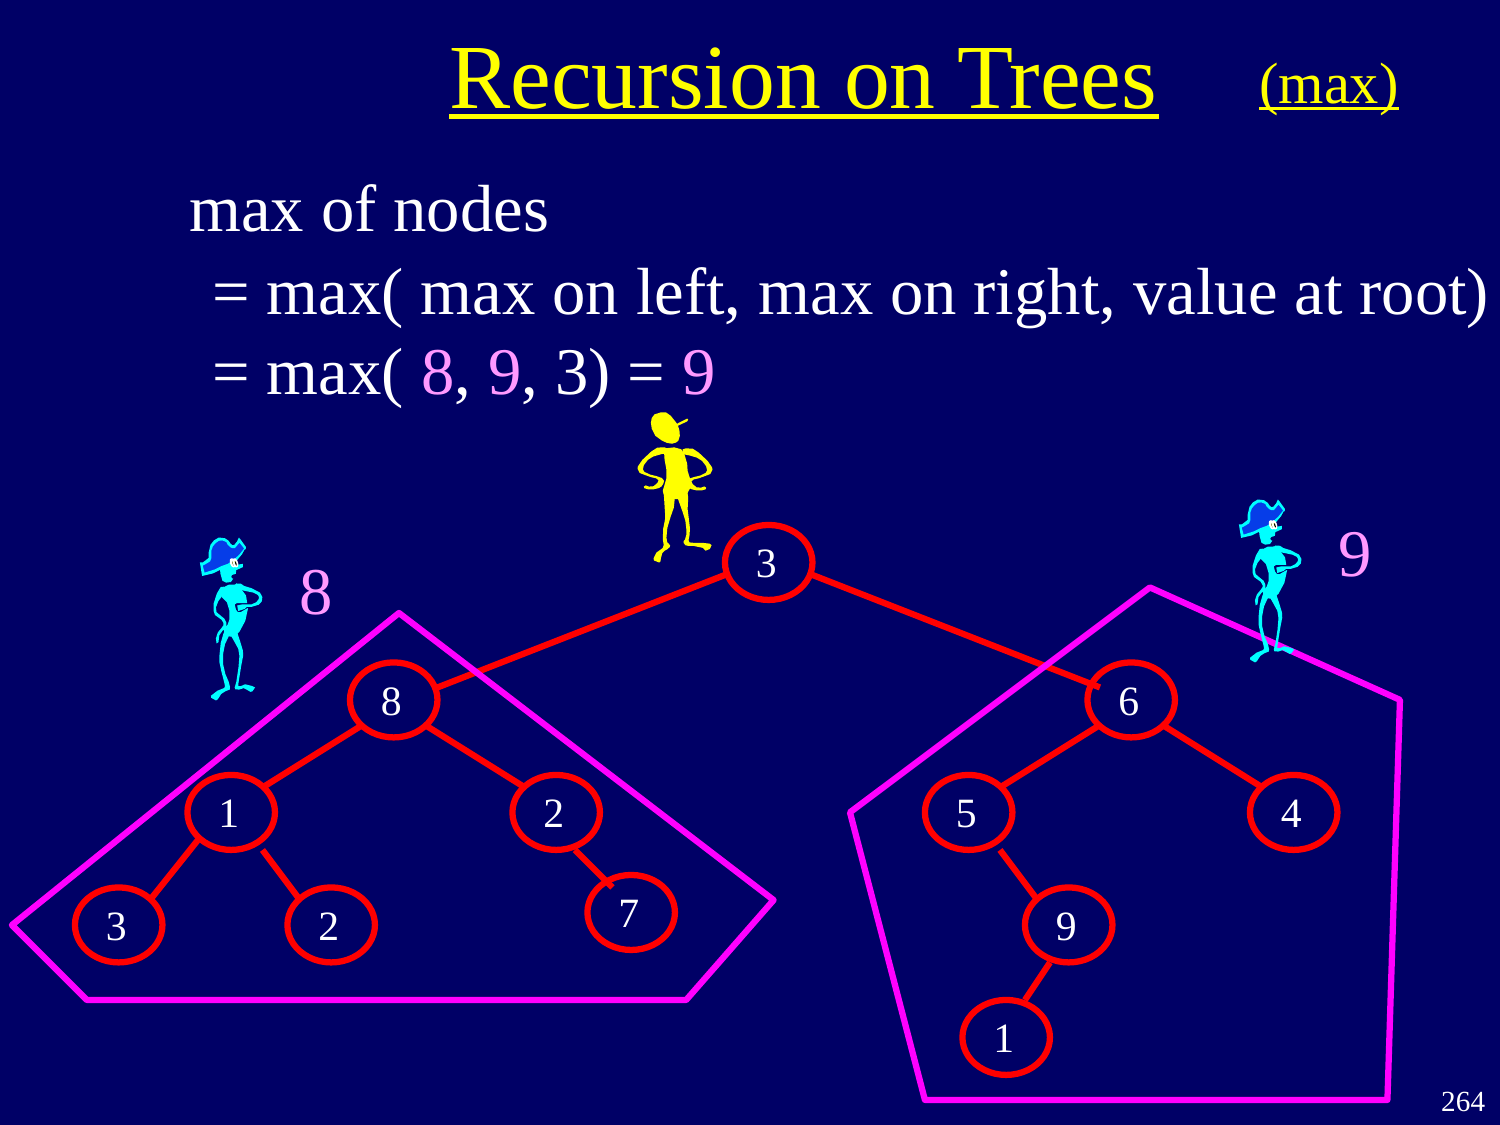

Recursion on Trees
(max)
max of nodes
= max( max on left, max on right, value at root)
= max( 8, 9, 3) = 9

9

3

8

6

1

2

5

4

7

3

2

9

1

8